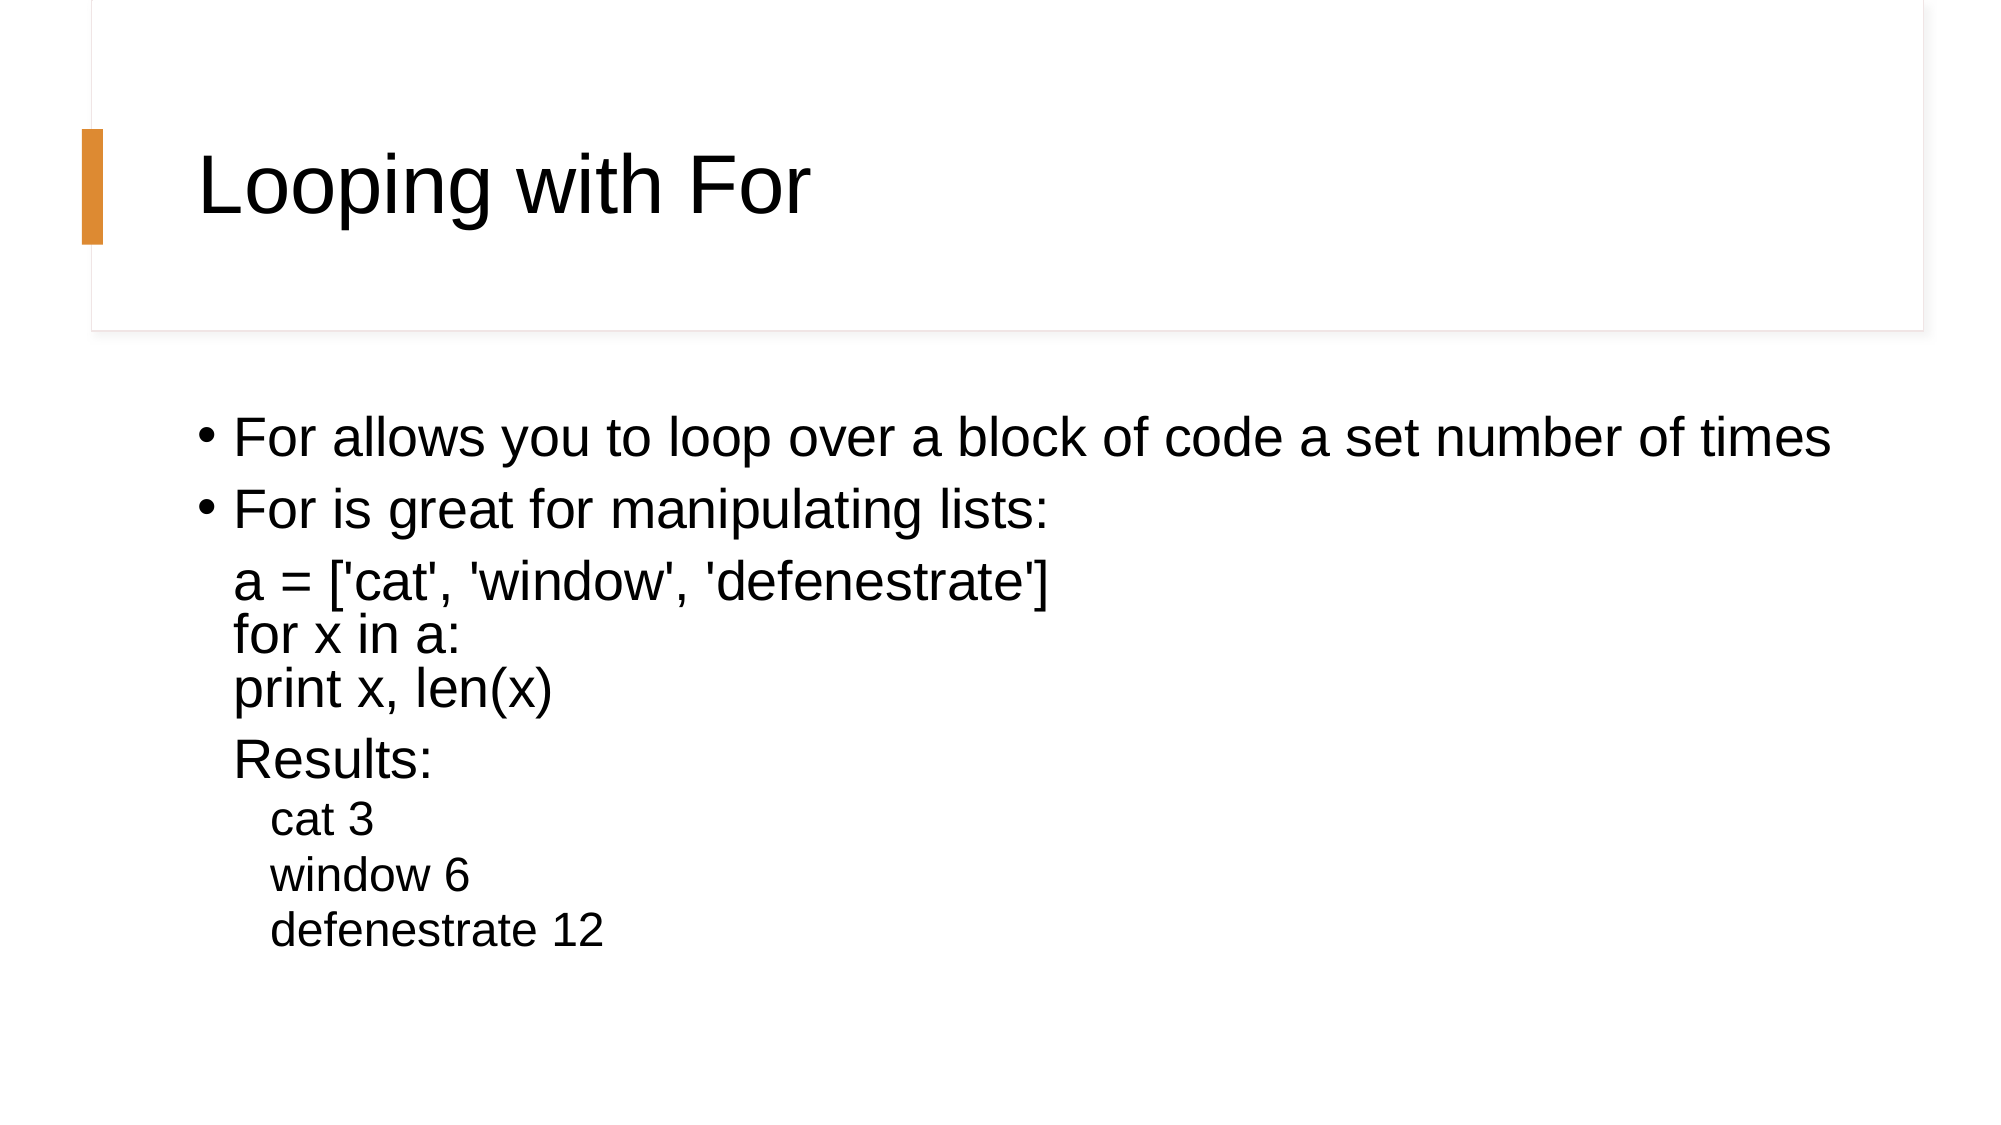

# Looping with For
For allows you to loop over a block of code a set number of times
For is great for manipulating lists:
	a = ['cat', 'window', 'defenestrate']
for x in a:
		print x, len(x)
	Results:
cat 3
window 6
defenestrate 12